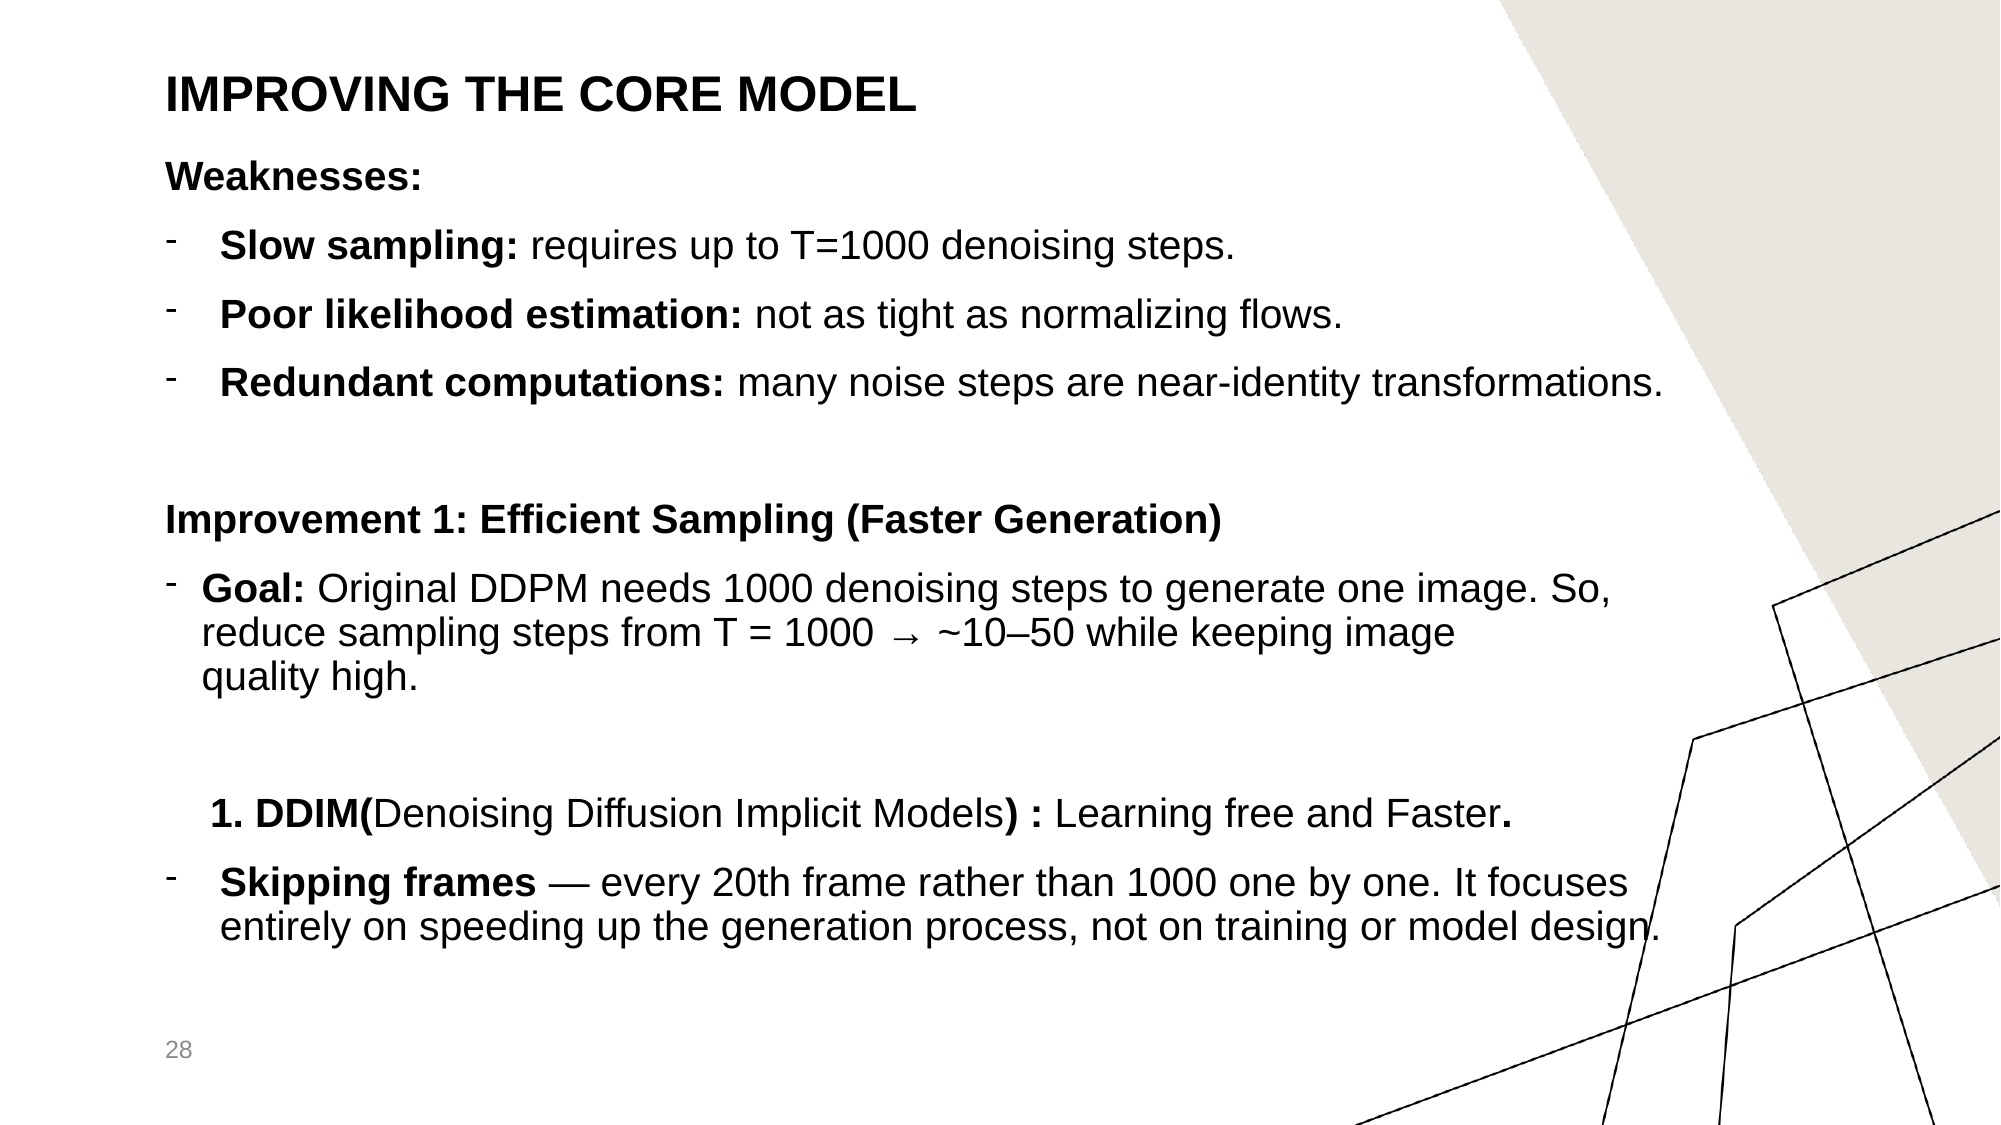

# Improving the Core Model

Weaknesses:
Slow sampling: requires up to T=1000 denoising steps.
Poor likelihood estimation: not as tight as normalizing flows.
Redundant computations: many noise steps are near-identity transformations.

Improvement 1: Efficient Sampling (Faster Generation)
Goal: Original DDPM needs 1000 denoising steps to generate one image. So, reduce sampling steps from T = 1000 → ~10–50 while keeping image quality high.

    1. DDIM(Denoising Diffusion Implicit Models) : Learning free and Faster.
Skipping frames — every 20th frame rather than 1000 one by one. It focuses entirely on speeding up the generation process, not on training or model design.
28